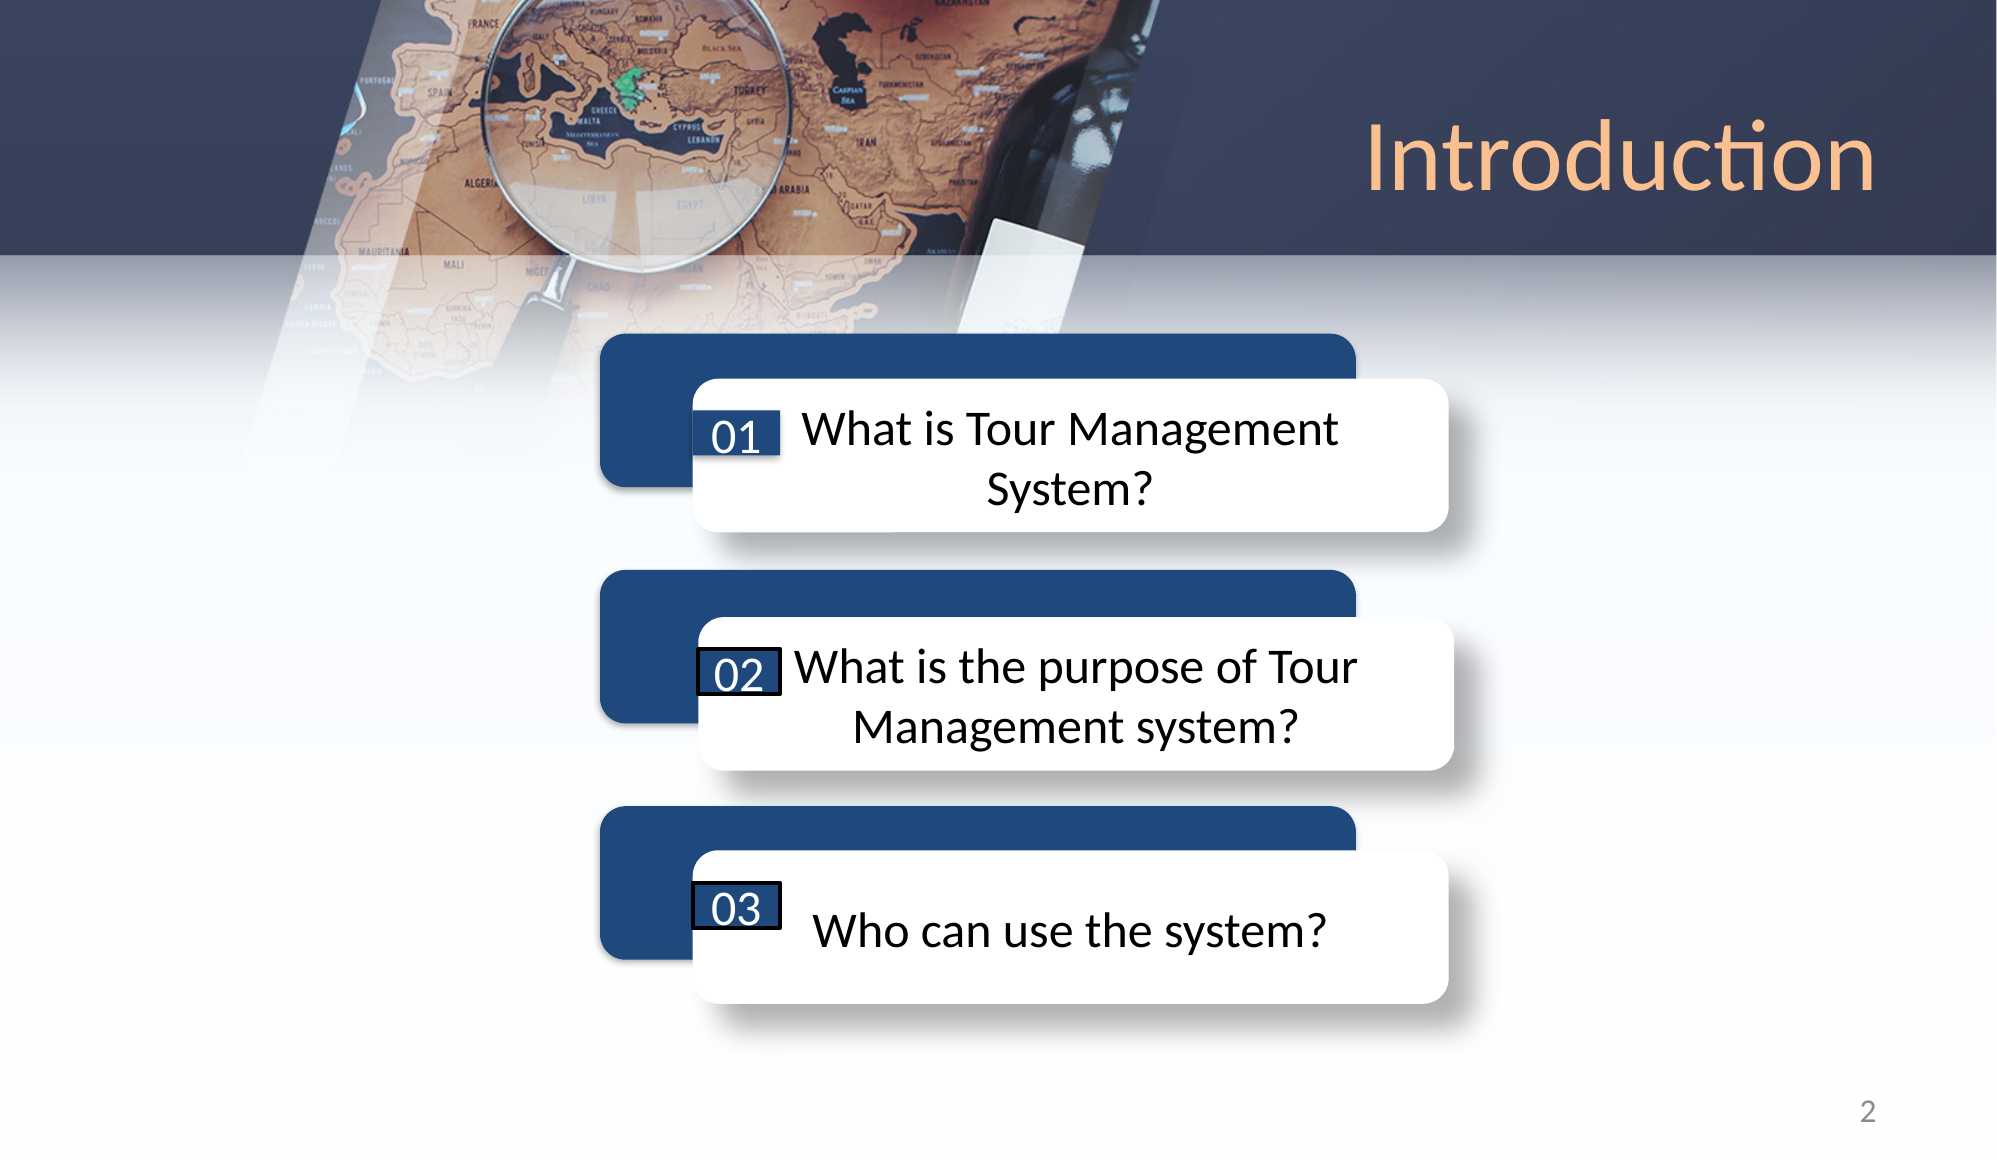

# Introduction

What is Tour Management System?
01

What is the purpose of Tour Management system?
02

Who can use the system?
03

2